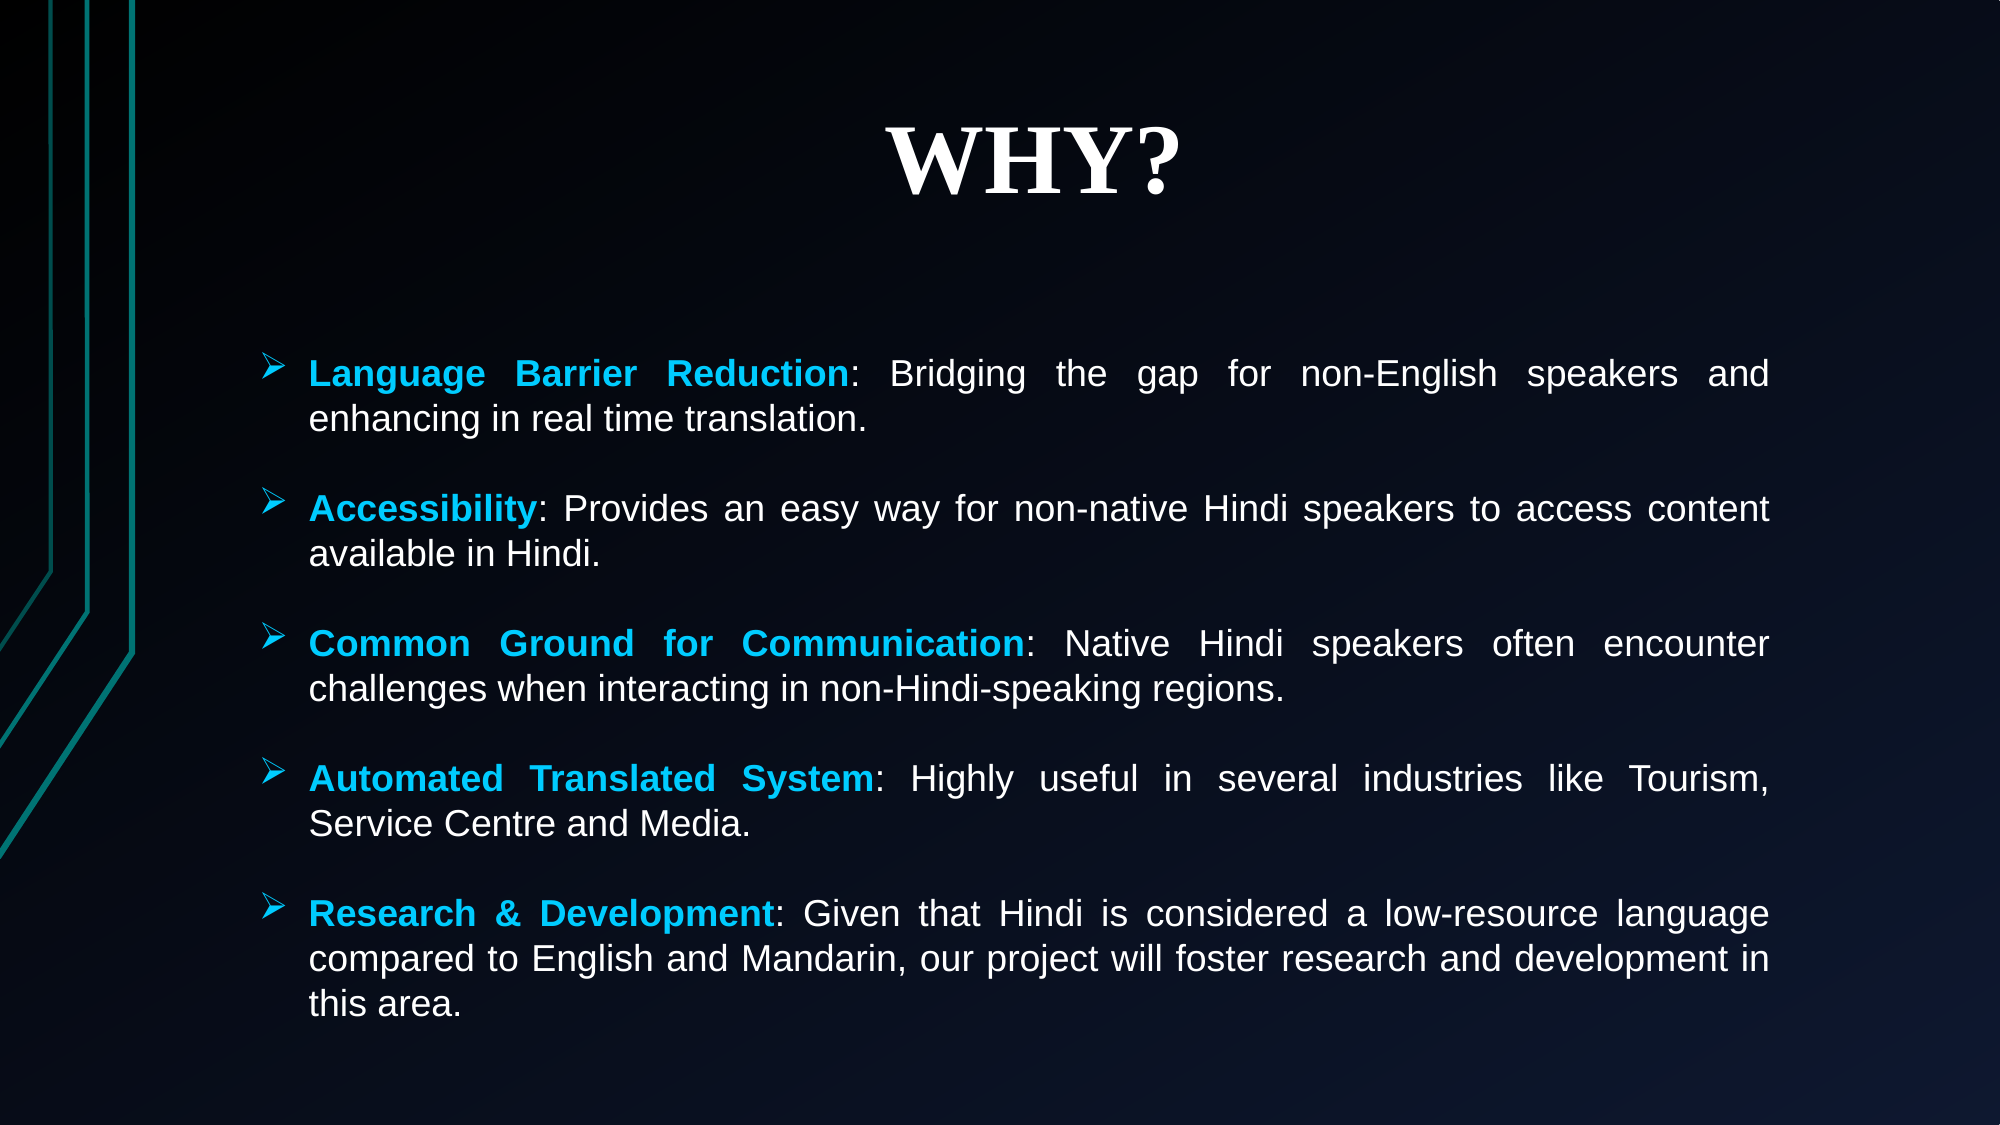

# WHY?
Language Barrier Reduction: Bridging the gap for non-English speakers and enhancing in real time translation.

Accessibility: Provides an easy way for non-native Hindi speakers to access content available in Hindi.

Common Ground for Communication: Native Hindi speakers often encounter challenges when interacting in non-Hindi-speaking regions.

Automated Translated System: Highly useful in several industries like Tourism, Service Centre and Media.

Research & Development: Given that Hindi is considered a low-resource language compared to English and Mandarin, our project will foster research and development in this area.